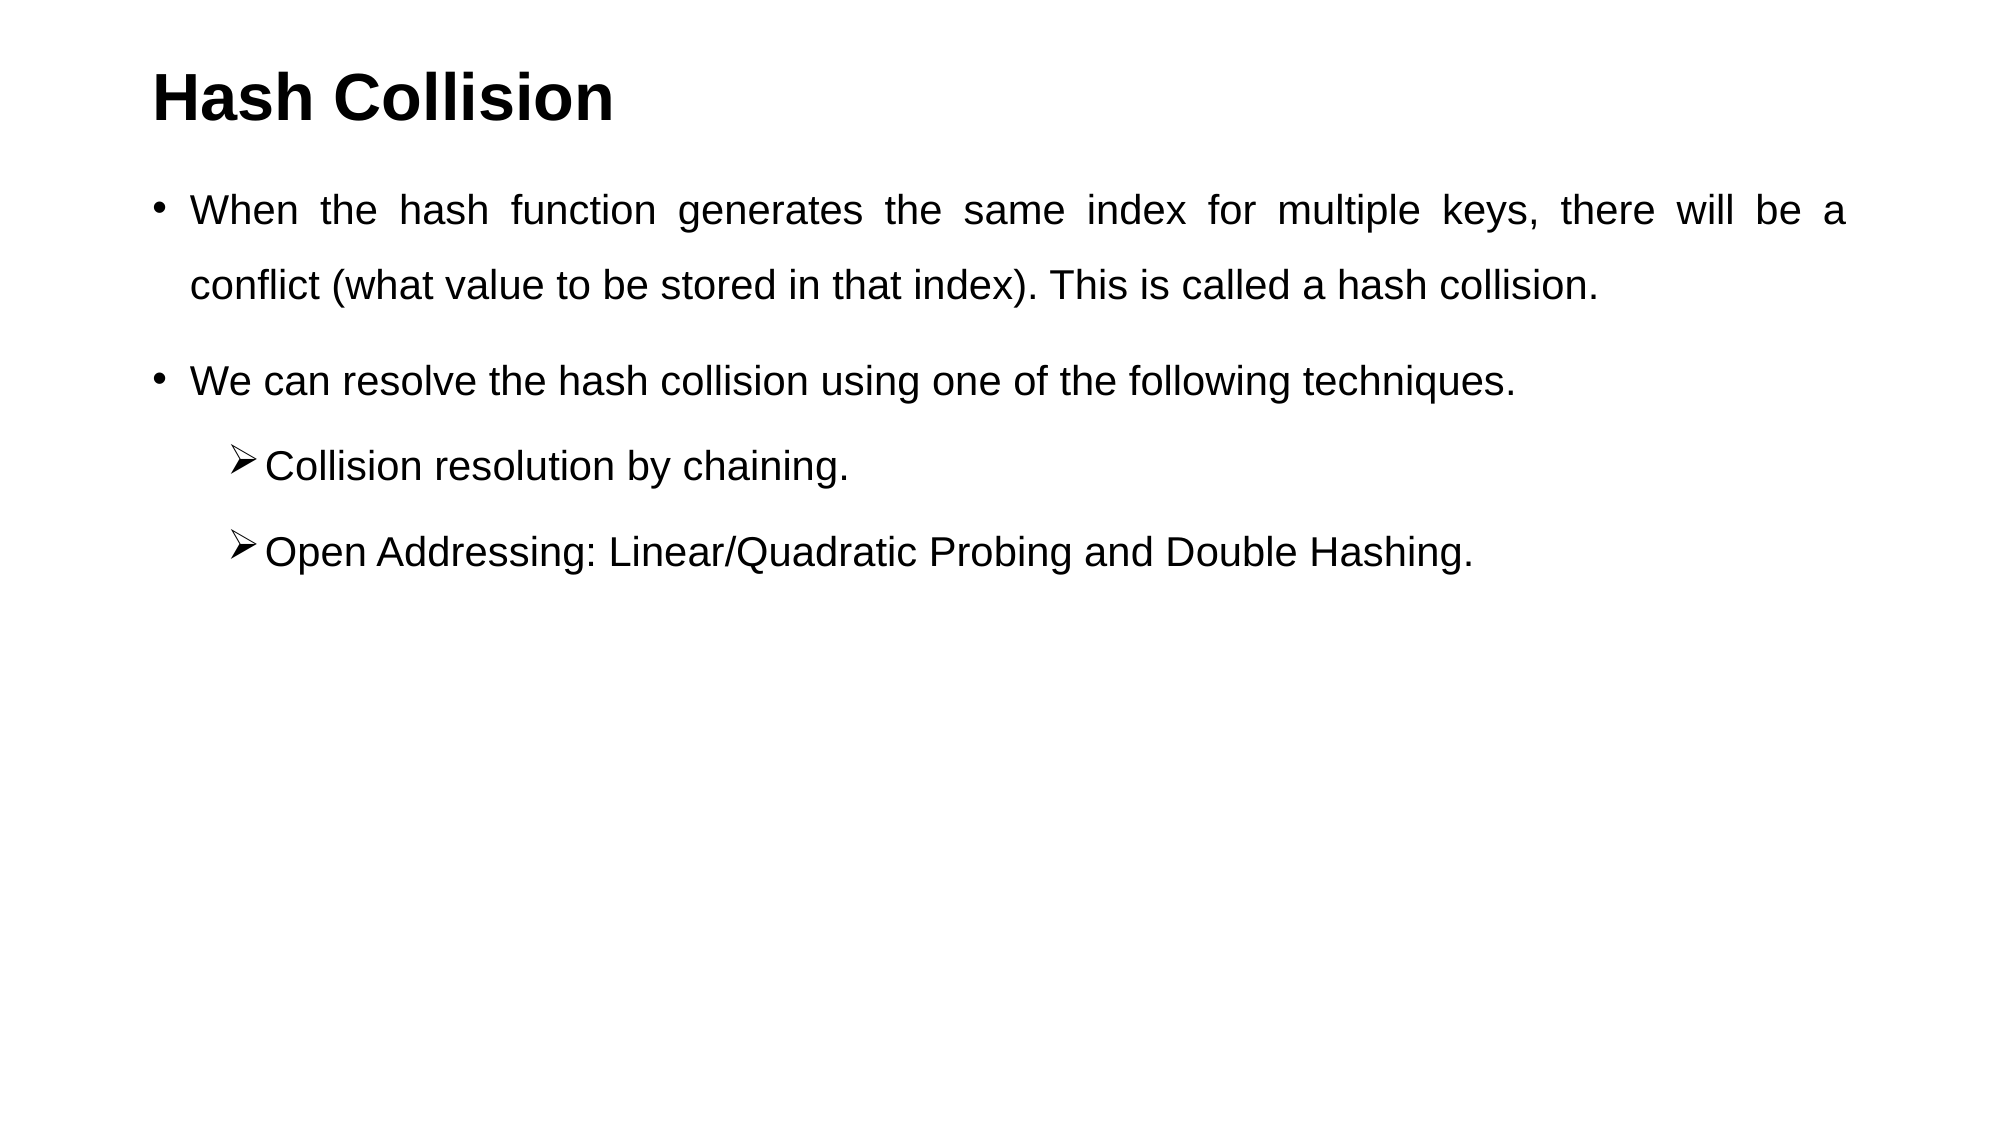

# Hash Collision
When the hash function generates the same index for multiple keys, there will be a conflict (what value to be stored in that index). This is called a hash collision.
We can resolve the hash collision using one of the following techniques.
Collision resolution by chaining.
Open Addressing: Linear/Quadratic Probing and Double Hashing.